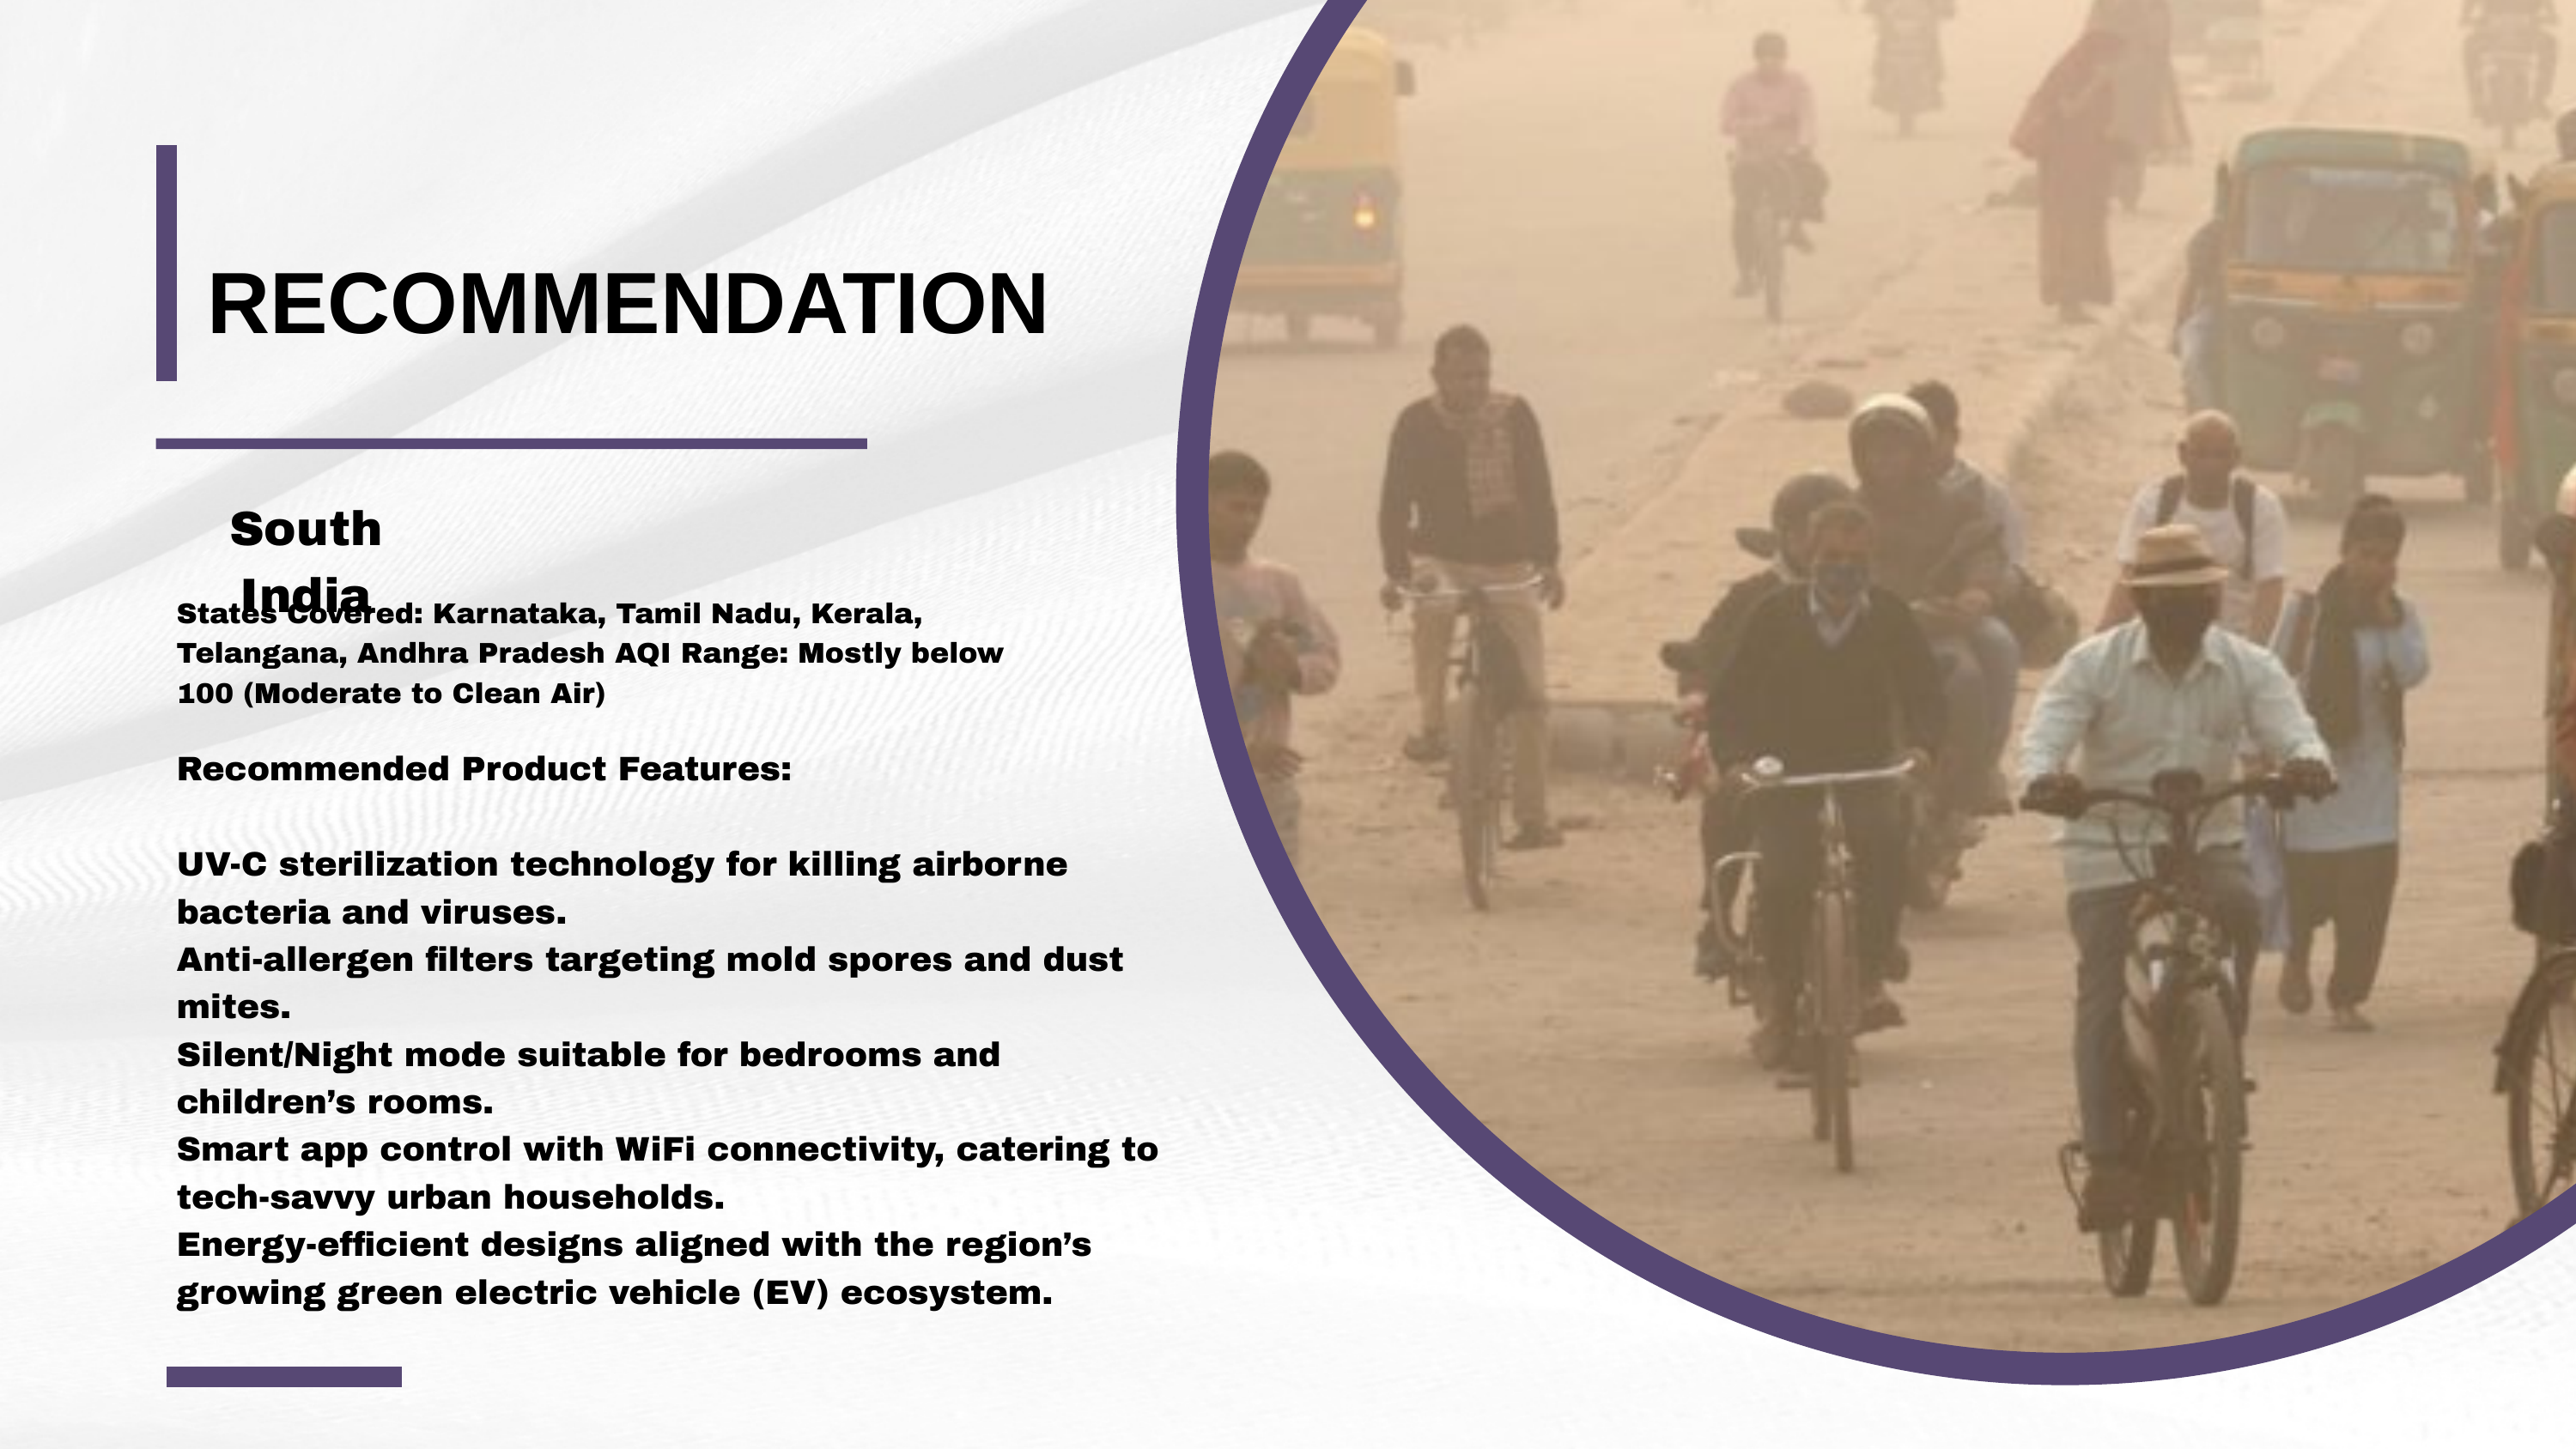

RECOMMENDATION

South India
States Covered: Karnataka, Tamil Nadu, Kerala, Telangana, Andhra Pradesh AQI Range: Mostly below 100 (Moderate to Clean Air)
Recommended Product Features:

UV-C sterilization technology for killing airborne bacteria and viruses.
Anti-allergen filters targeting mold spores and dust mites.
Silent/Night mode suitable for bedrooms and children’s rooms.
Smart app control with WiFi connectivity, catering to tech-savvy urban households.
Energy-efficient designs aligned with the region’s growing green electric vehicle (EV) ecosystem.